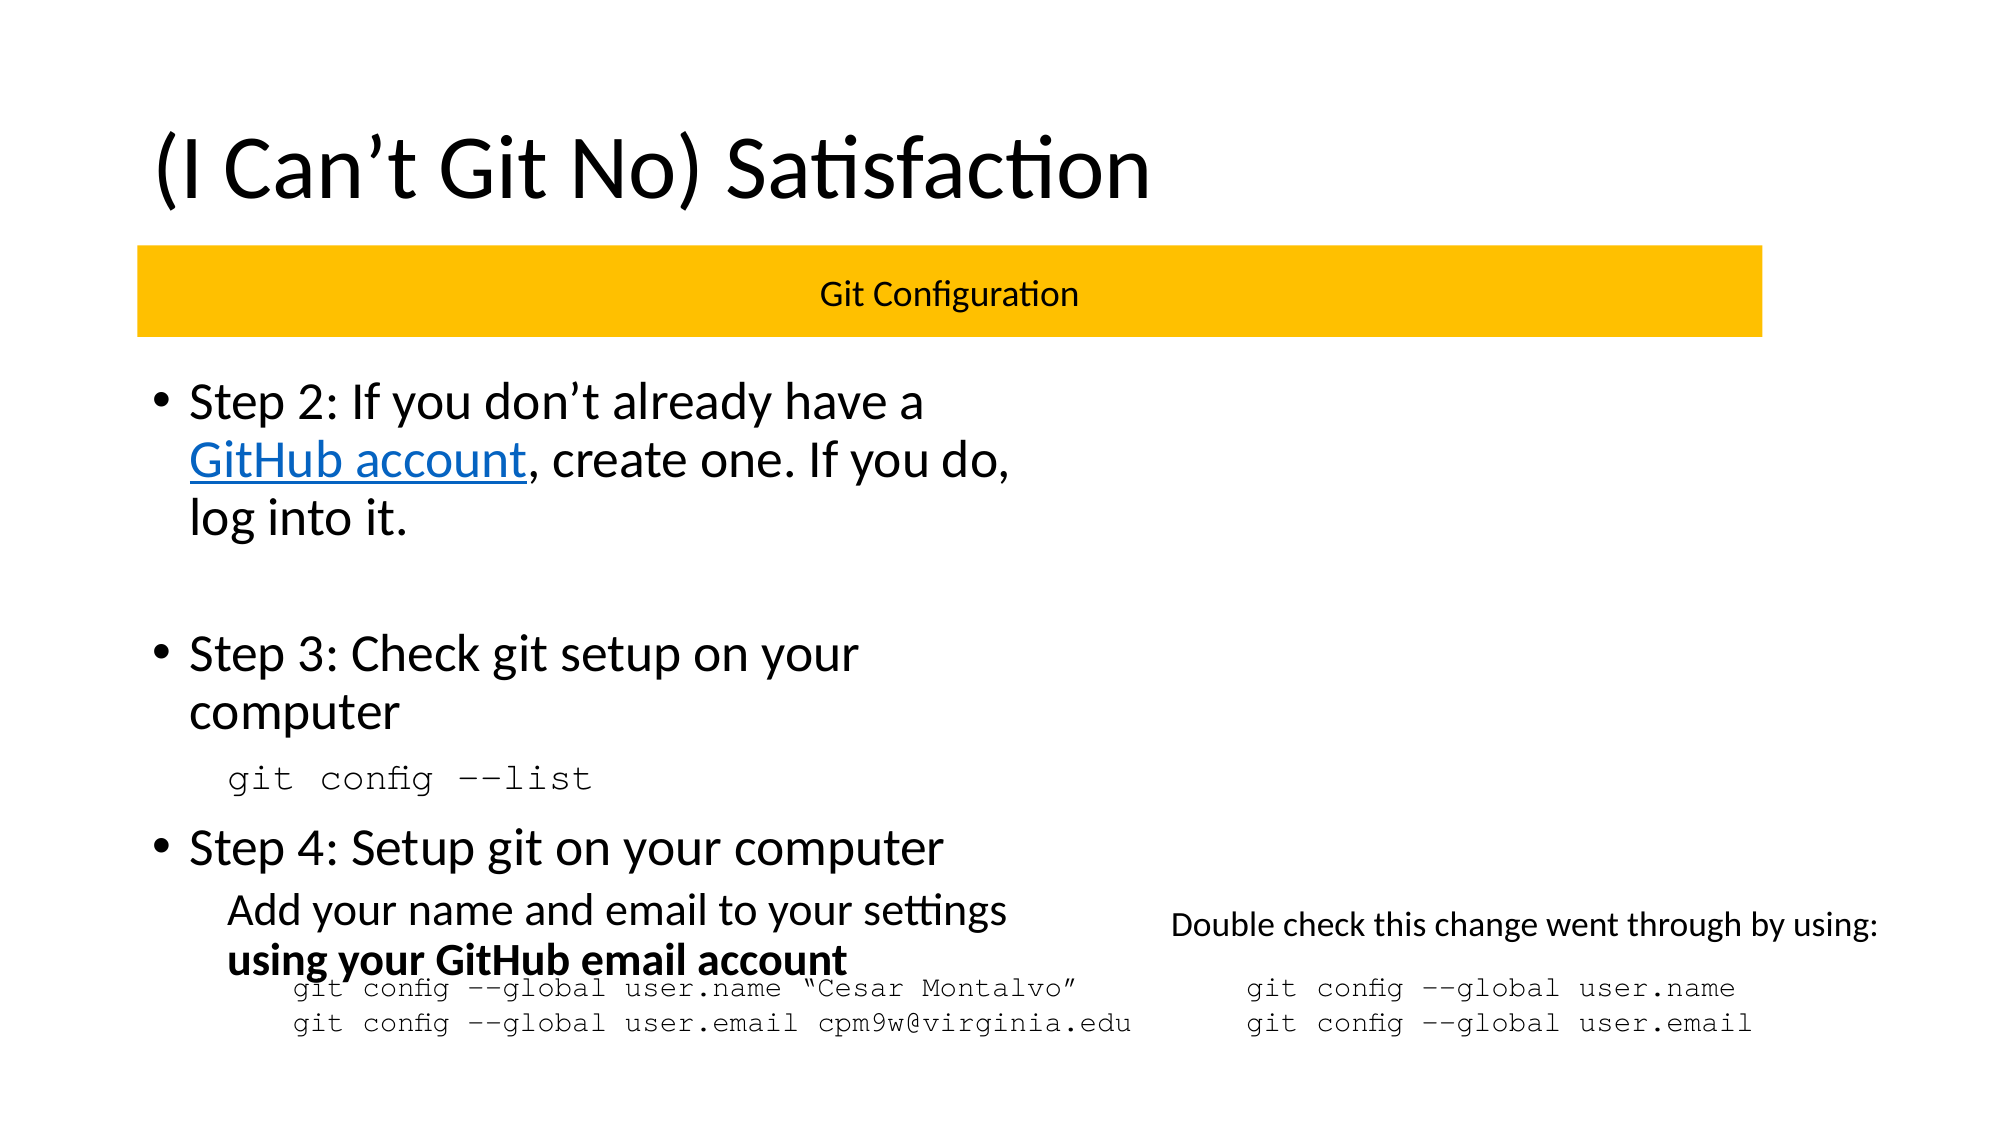

# (I Can’t Git No) Satisfaction
Git Configuration
Step 2: If you don’t already have a GitHub account, create one. If you do, log into it.

Step 3: Check git setup on your computer
	git config --list
Step 4: Setup git on your computer
Add your name and email to your settings using your GitHub email account
c
Double check this change went through by using:
git config --global user.name “Cesar Montalvo”
git config --global user.email cpm9w@virginia.edu
git config --global user.name
git config --global user.email